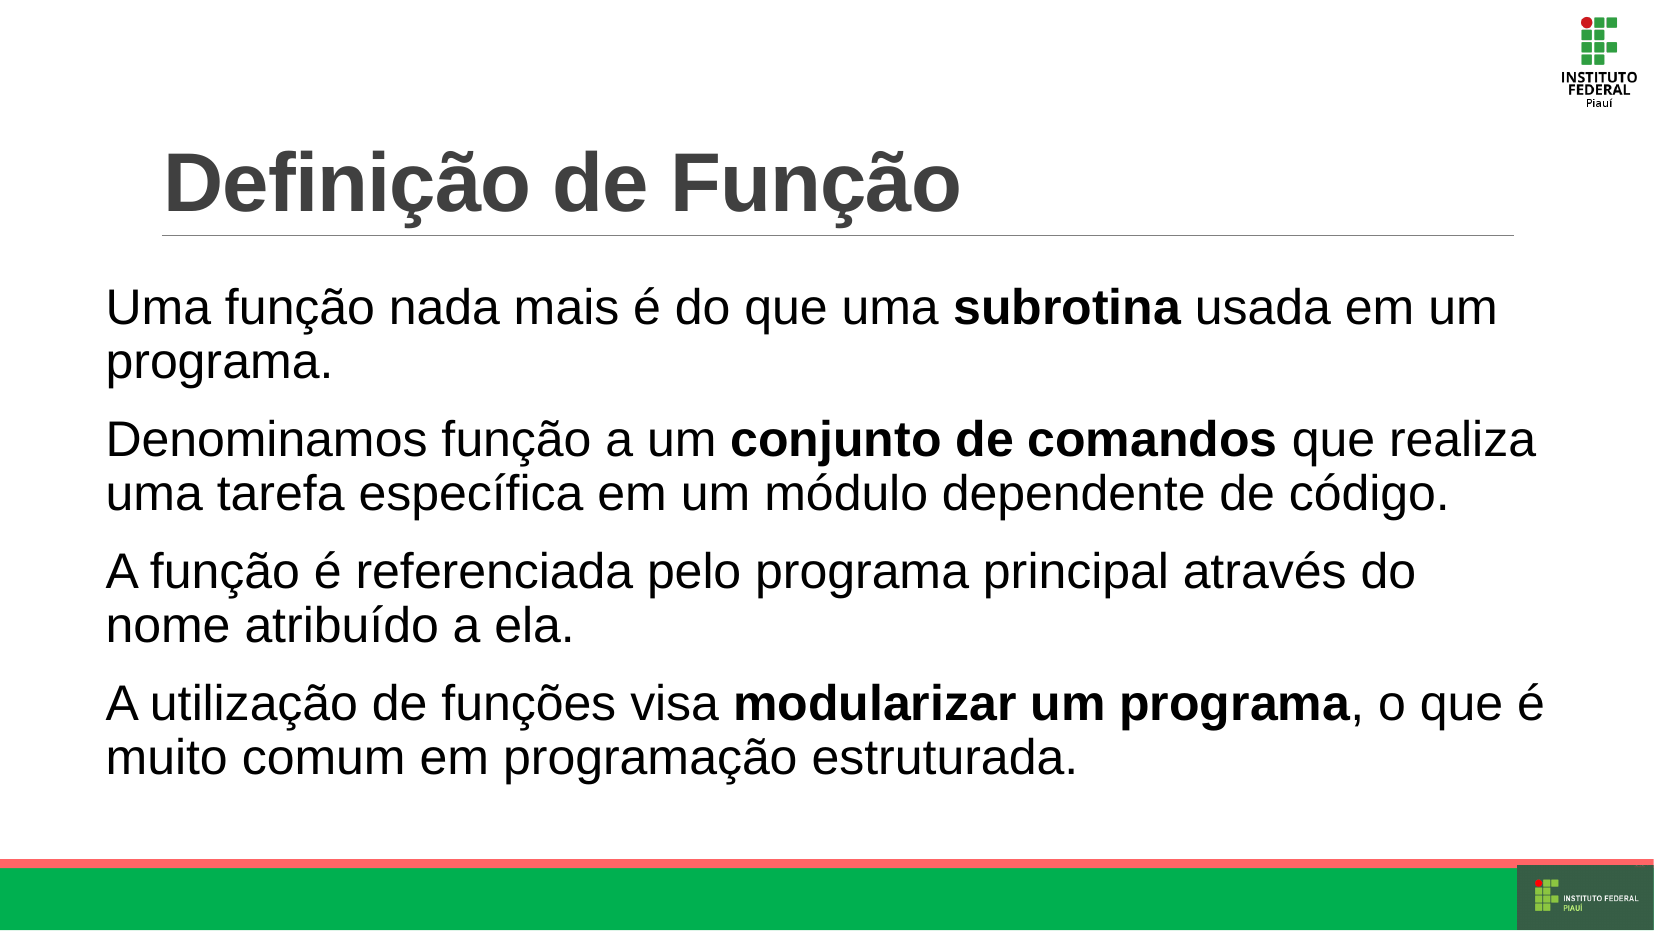

# Definição de Função
Uma função nada mais é do que uma subrotina usada em um programa.
Denominamos função a um conjunto de comandos que realiza uma tarefa específica em um módulo dependente de código.
A função é referenciada pelo programa principal através do nome atribuído a ela.
A utilização de funções visa modularizar um programa, o que é muito comum em programação estruturada.